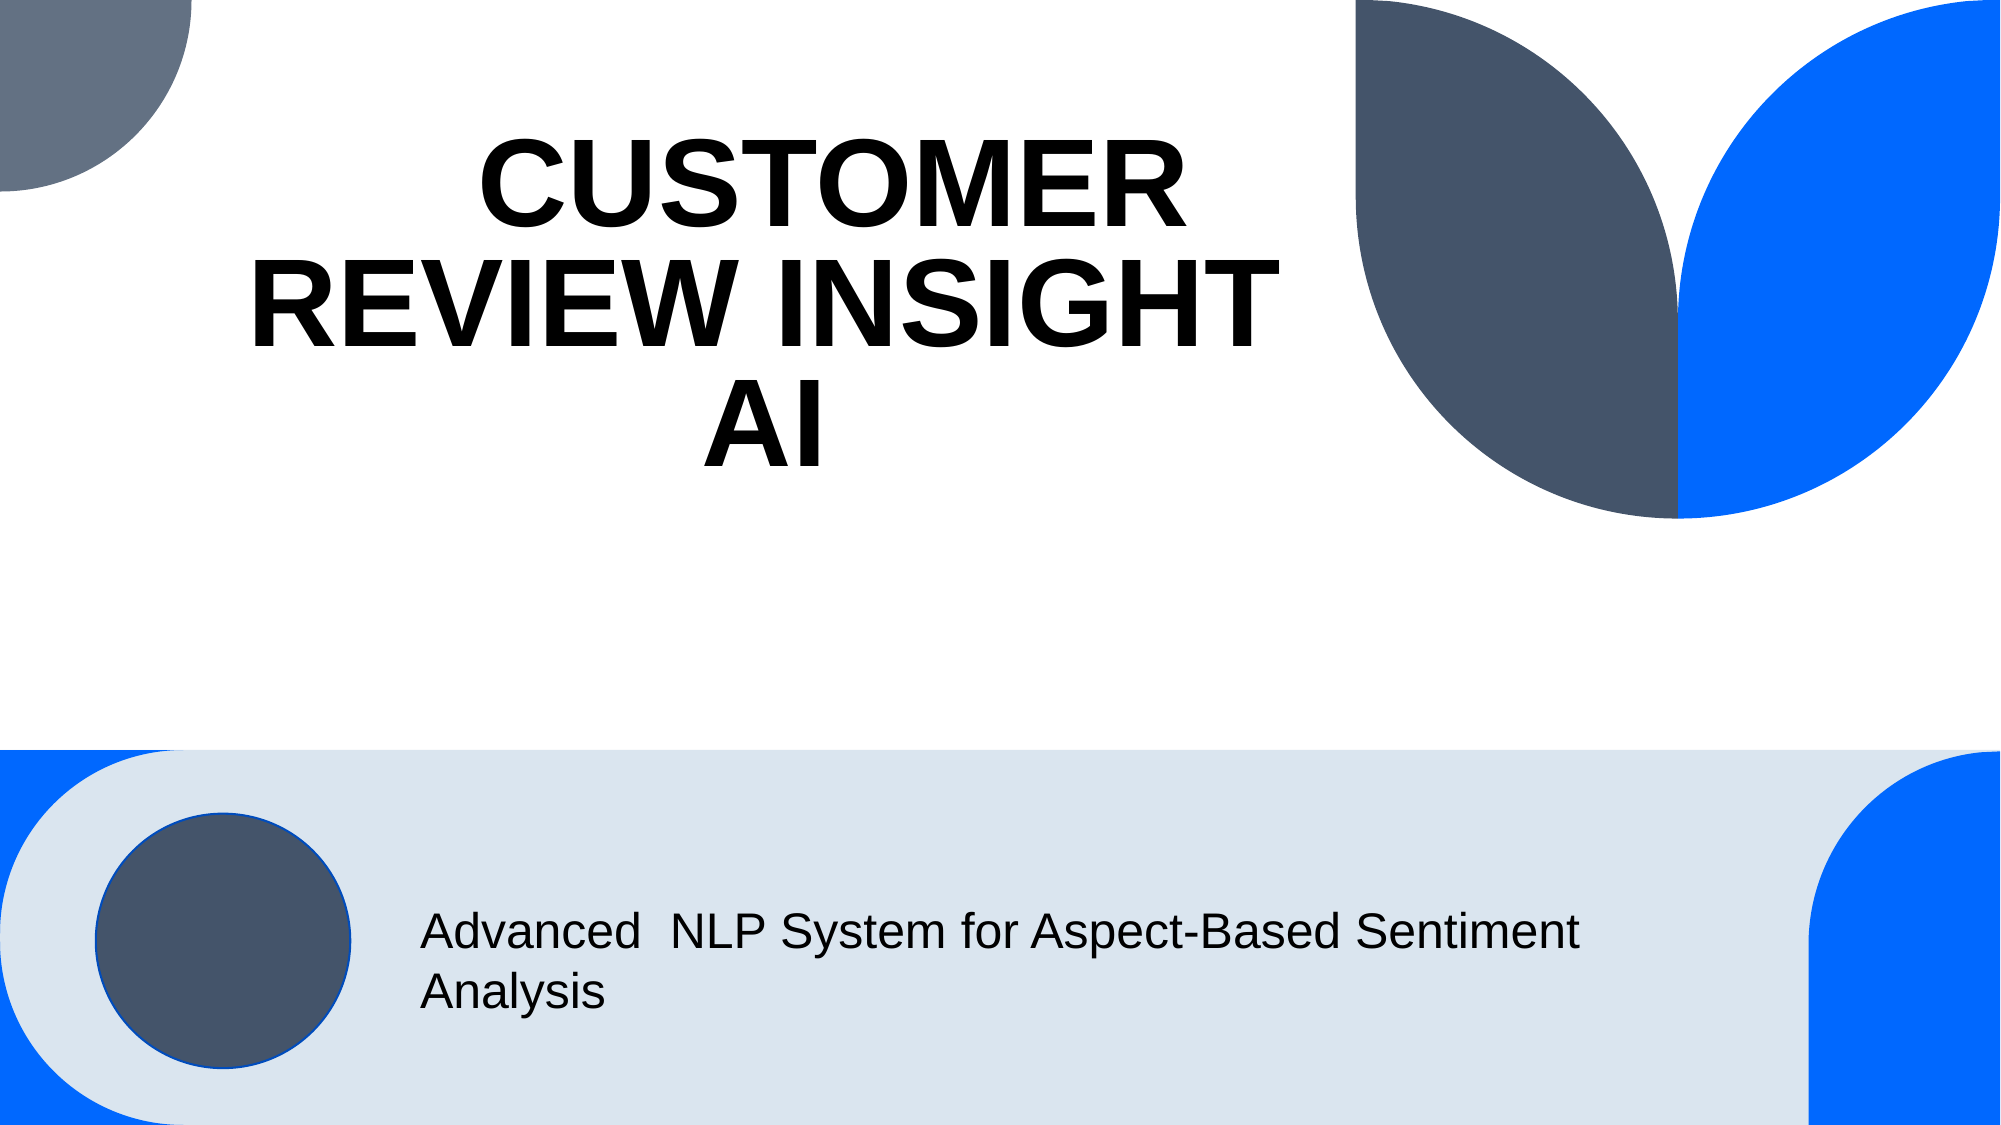

# CUSTOMER REVIEW INSIGHT AI
Advanced  NLP System for Aspect-Based Sentiment Analysis